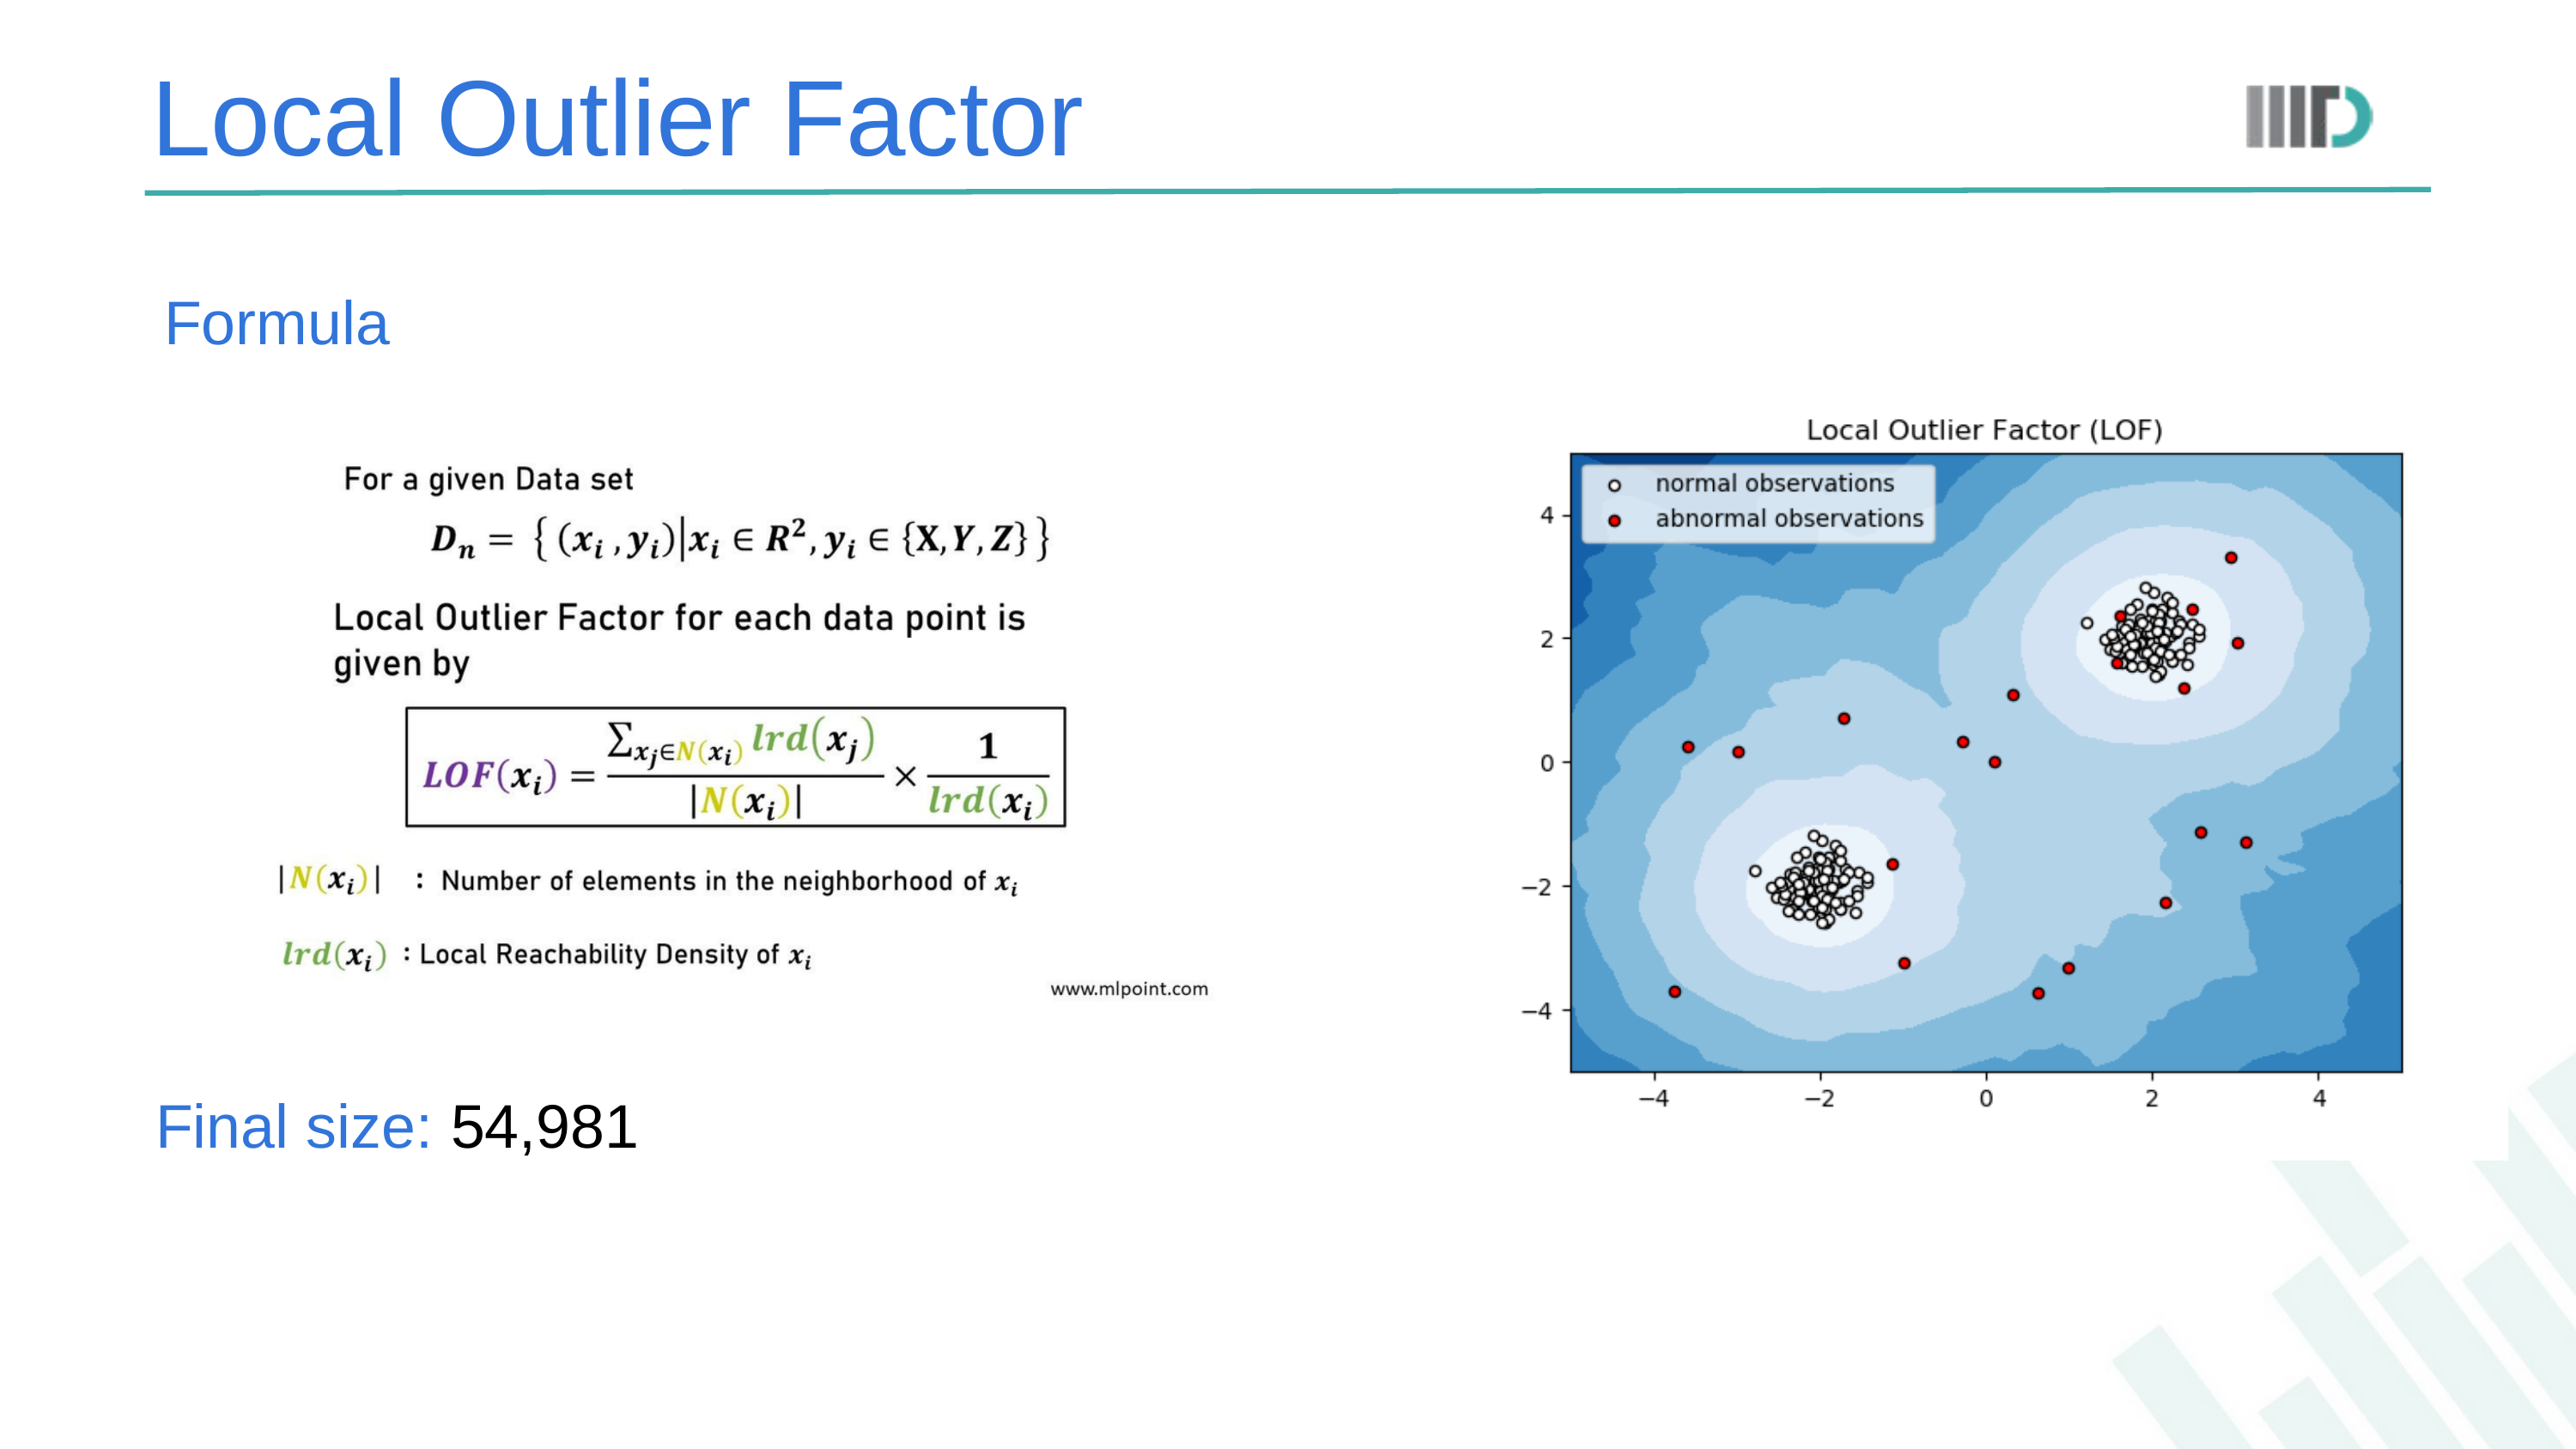

Local Outlier Factor

Formula

Final size: 54,981